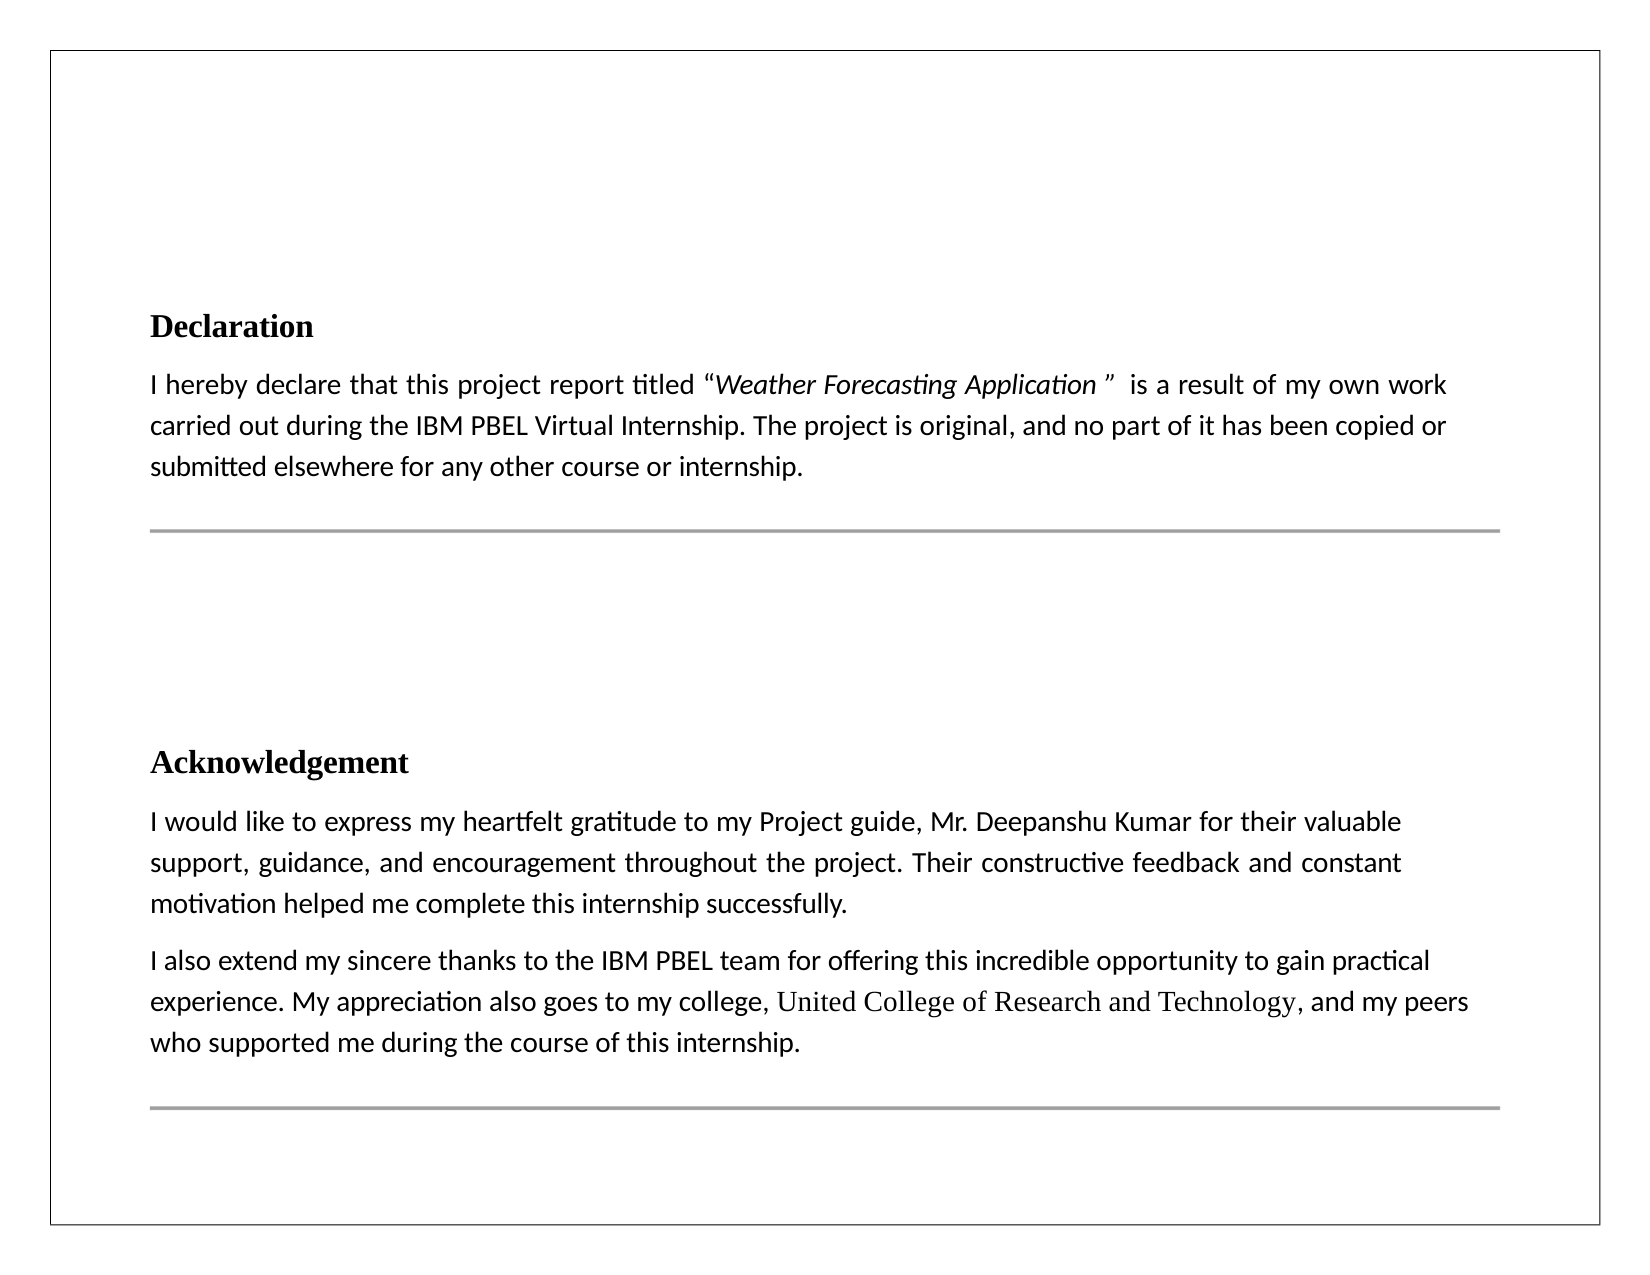

Declaration
I hereby declare that this project report titled “Weather Forecasting Application ” is a result of my own work carried out during the IBM PBEL Virtual Internship. The project is original, and no part of it has been copied or submitted elsewhere for any other course or internship.

Acknowledgement
I would like to express my heartfelt gratitude to my Project guide, Mr. Deepanshu Kumar for their valuable support, guidance, and encouragement throughout the project. Their constructive feedback and constant motivation helped me complete this internship successfully.
I also extend my sincere thanks to the IBM PBEL team for offering this incredible opportunity to gain practical experience. My appreciation also goes to my college, United College of Research and Technology, and my peers who supported me during the course of this internship.